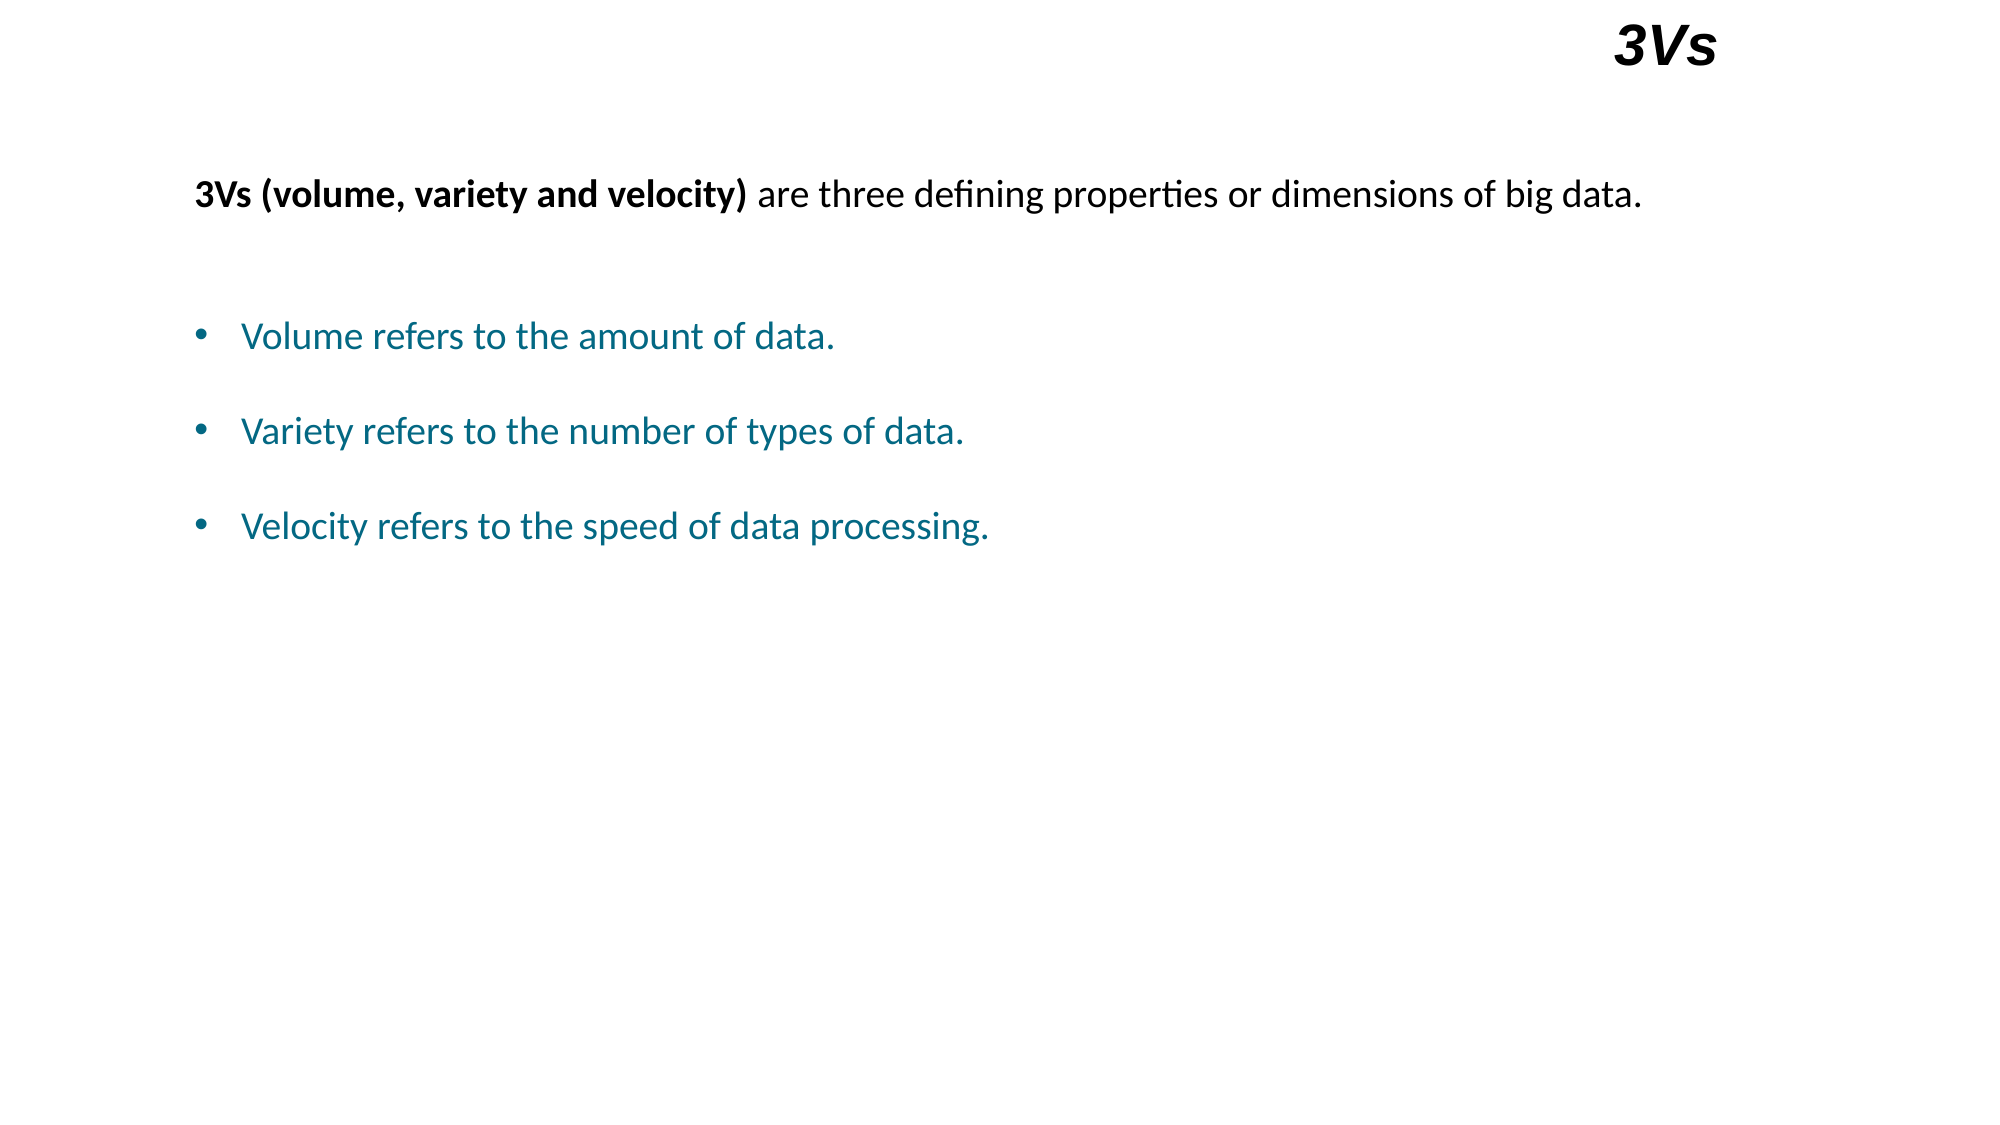

3Vs
3Vs (volume, variety and velocity) are three defining properties or dimensions of big data.

Volume refers to the amount of data.
Variety refers to the number of types of data.
Velocity refers to the speed of data processing.